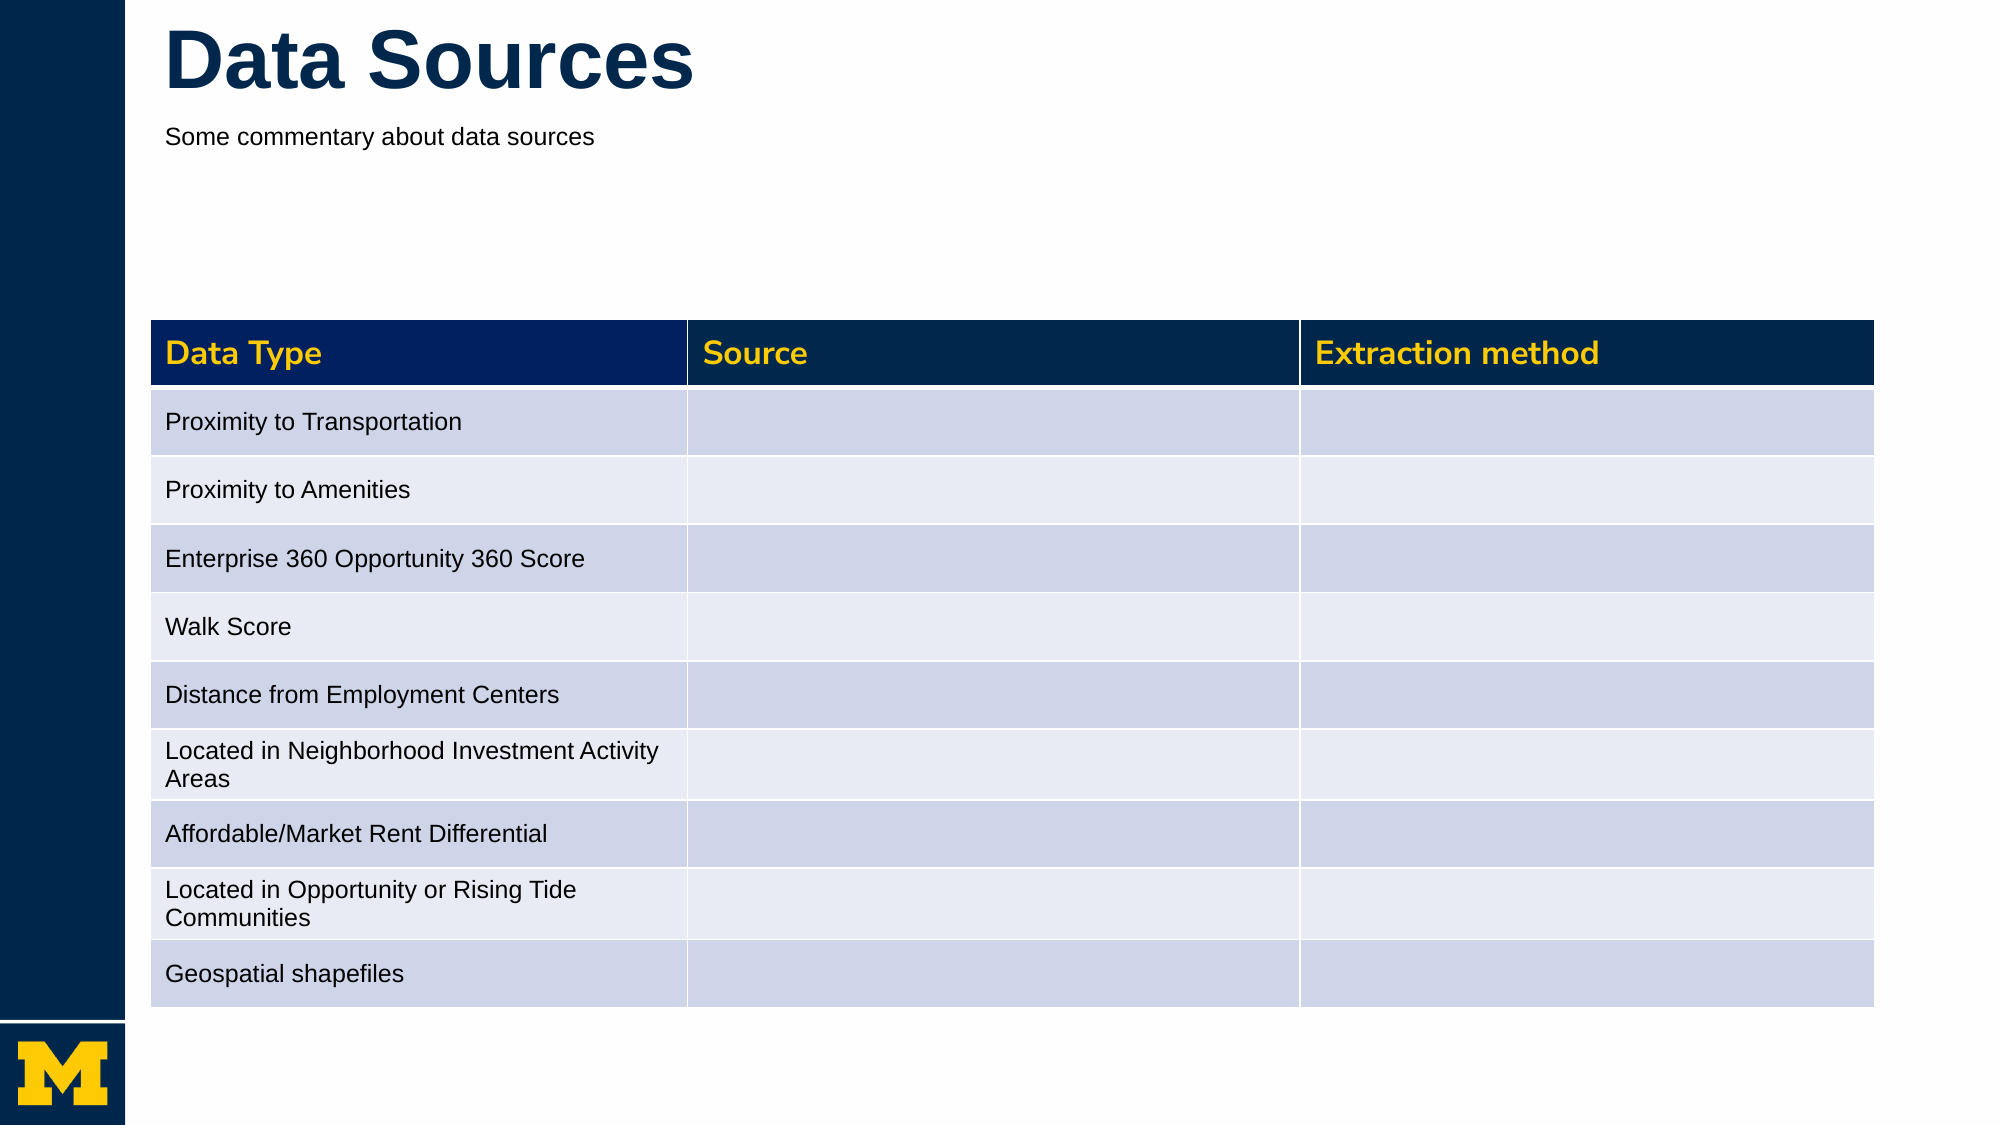

# Data Sources
Some commentary about data sources
| Data Type | Source | Extraction method |
| --- | --- | --- |
| Proximity to Transportation |  |  |
| Proximity to Amenities |  |  |
| Enterprise 360 Opportunity 360 Score |  |  |
| Walk Score |  |  |
| Distance from Employment Centers |  |  |
| Located in Neighborhood Investment Activity Areas |  |  |
| Affordable/Market Rent Differential |  |  |
| Located in Opportunity or Rising Tide Communities |  |  |
| Geospatial shapefiles |  |  |